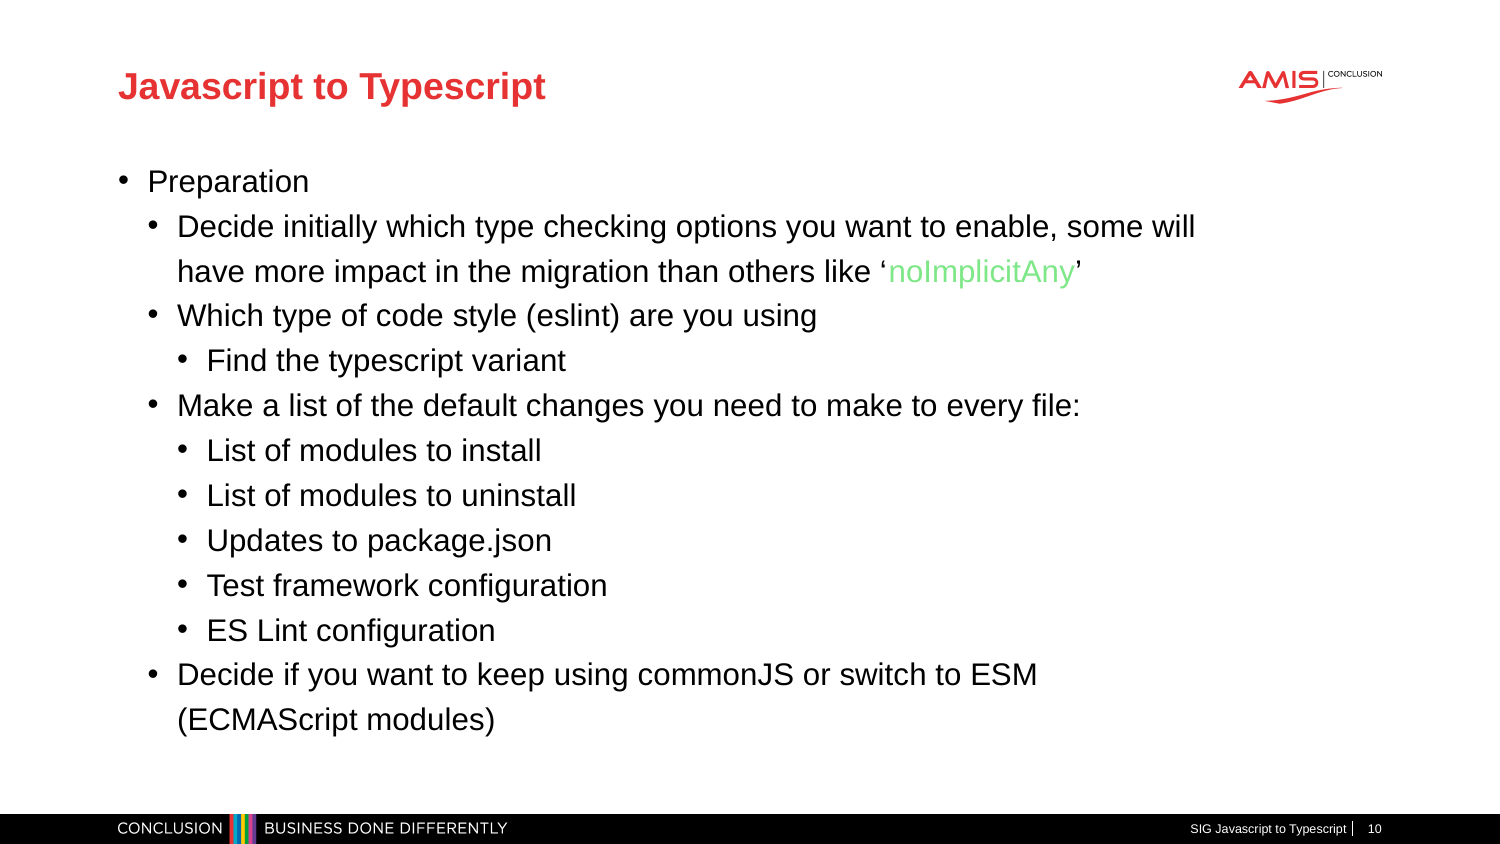

# Javascript to Typescript
Preparation
Decide initially which type checking options you want to enable, some will have more impact in the migration than others like ‘noImplicitAny’
Which type of code style (eslint) are you using
Find the typescript variant
Make a list of the default changes you need to make to every file:
List of modules to install
List of modules to uninstall
Updates to package.json
Test framework configuration
ES Lint configuration
Decide if you want to keep using commonJS or switch to ESM (ECMAScript modules)
SIG Javascript to Typescript
10